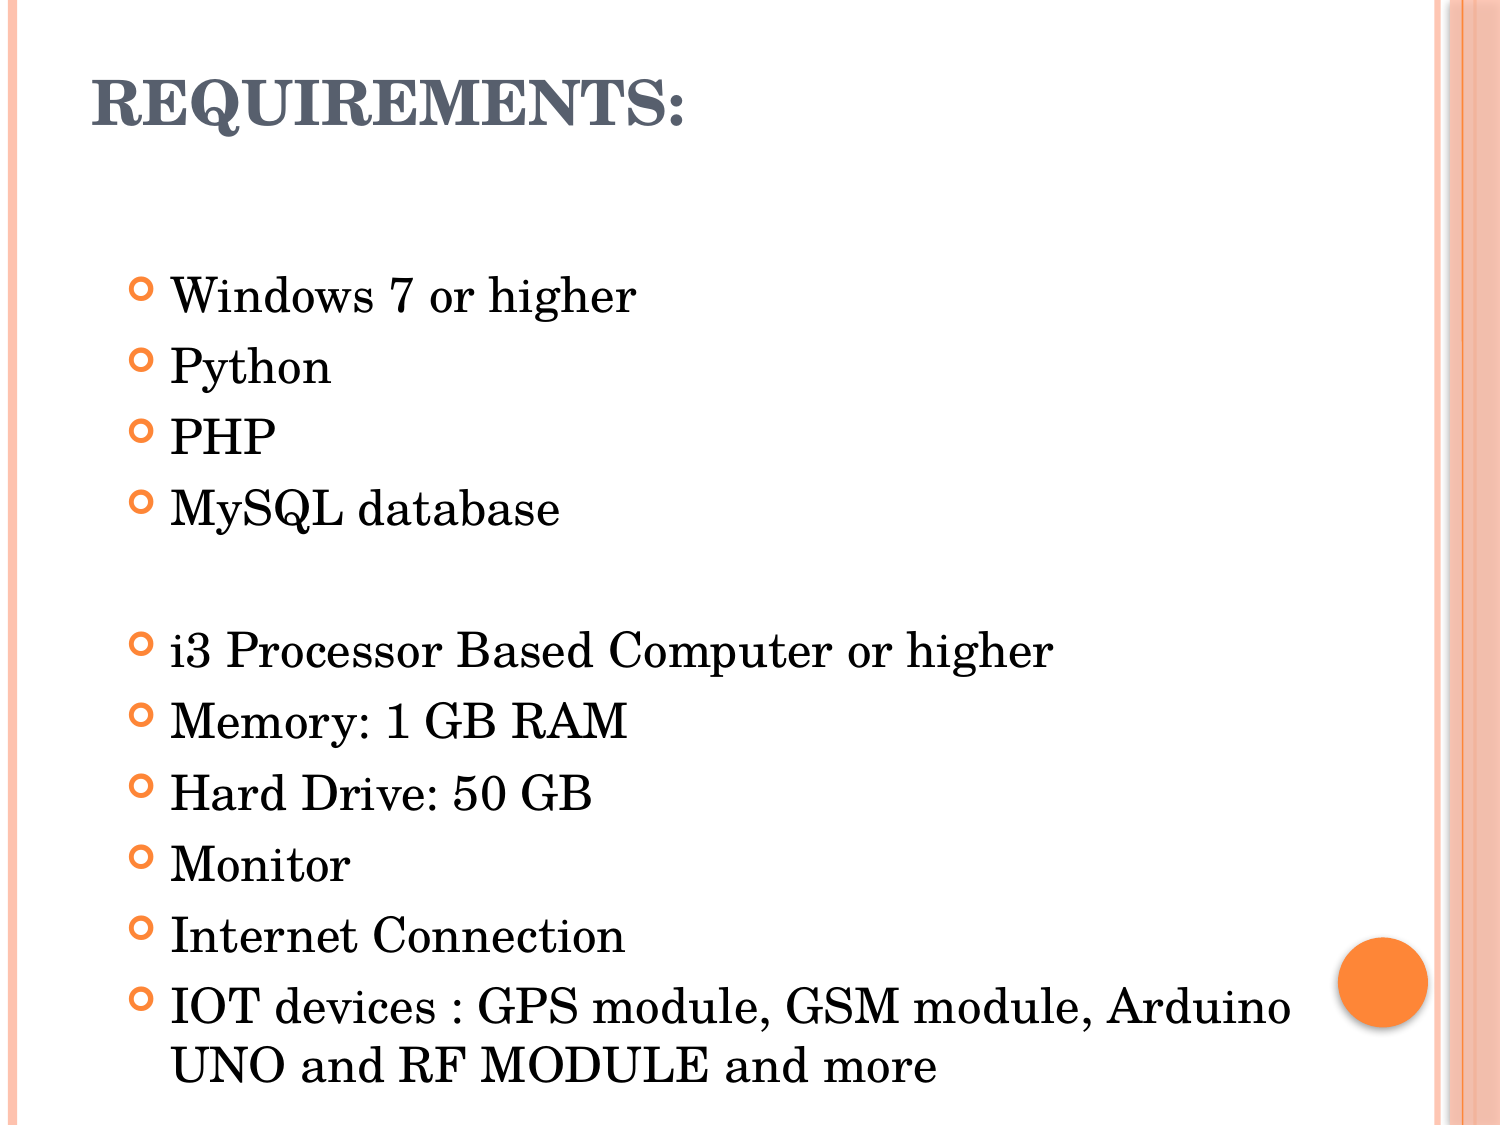

# Requirements:

Windows 7 or higher
Python
PHP
MySQL database

i3 Processor Based Computer or higher
Memory: 1 GB RAM
Hard Drive: 50 GB
Monitor
Internet Connection
IOT devices : GPS module, GSM module, Arduino UNO and RF MODULE and more